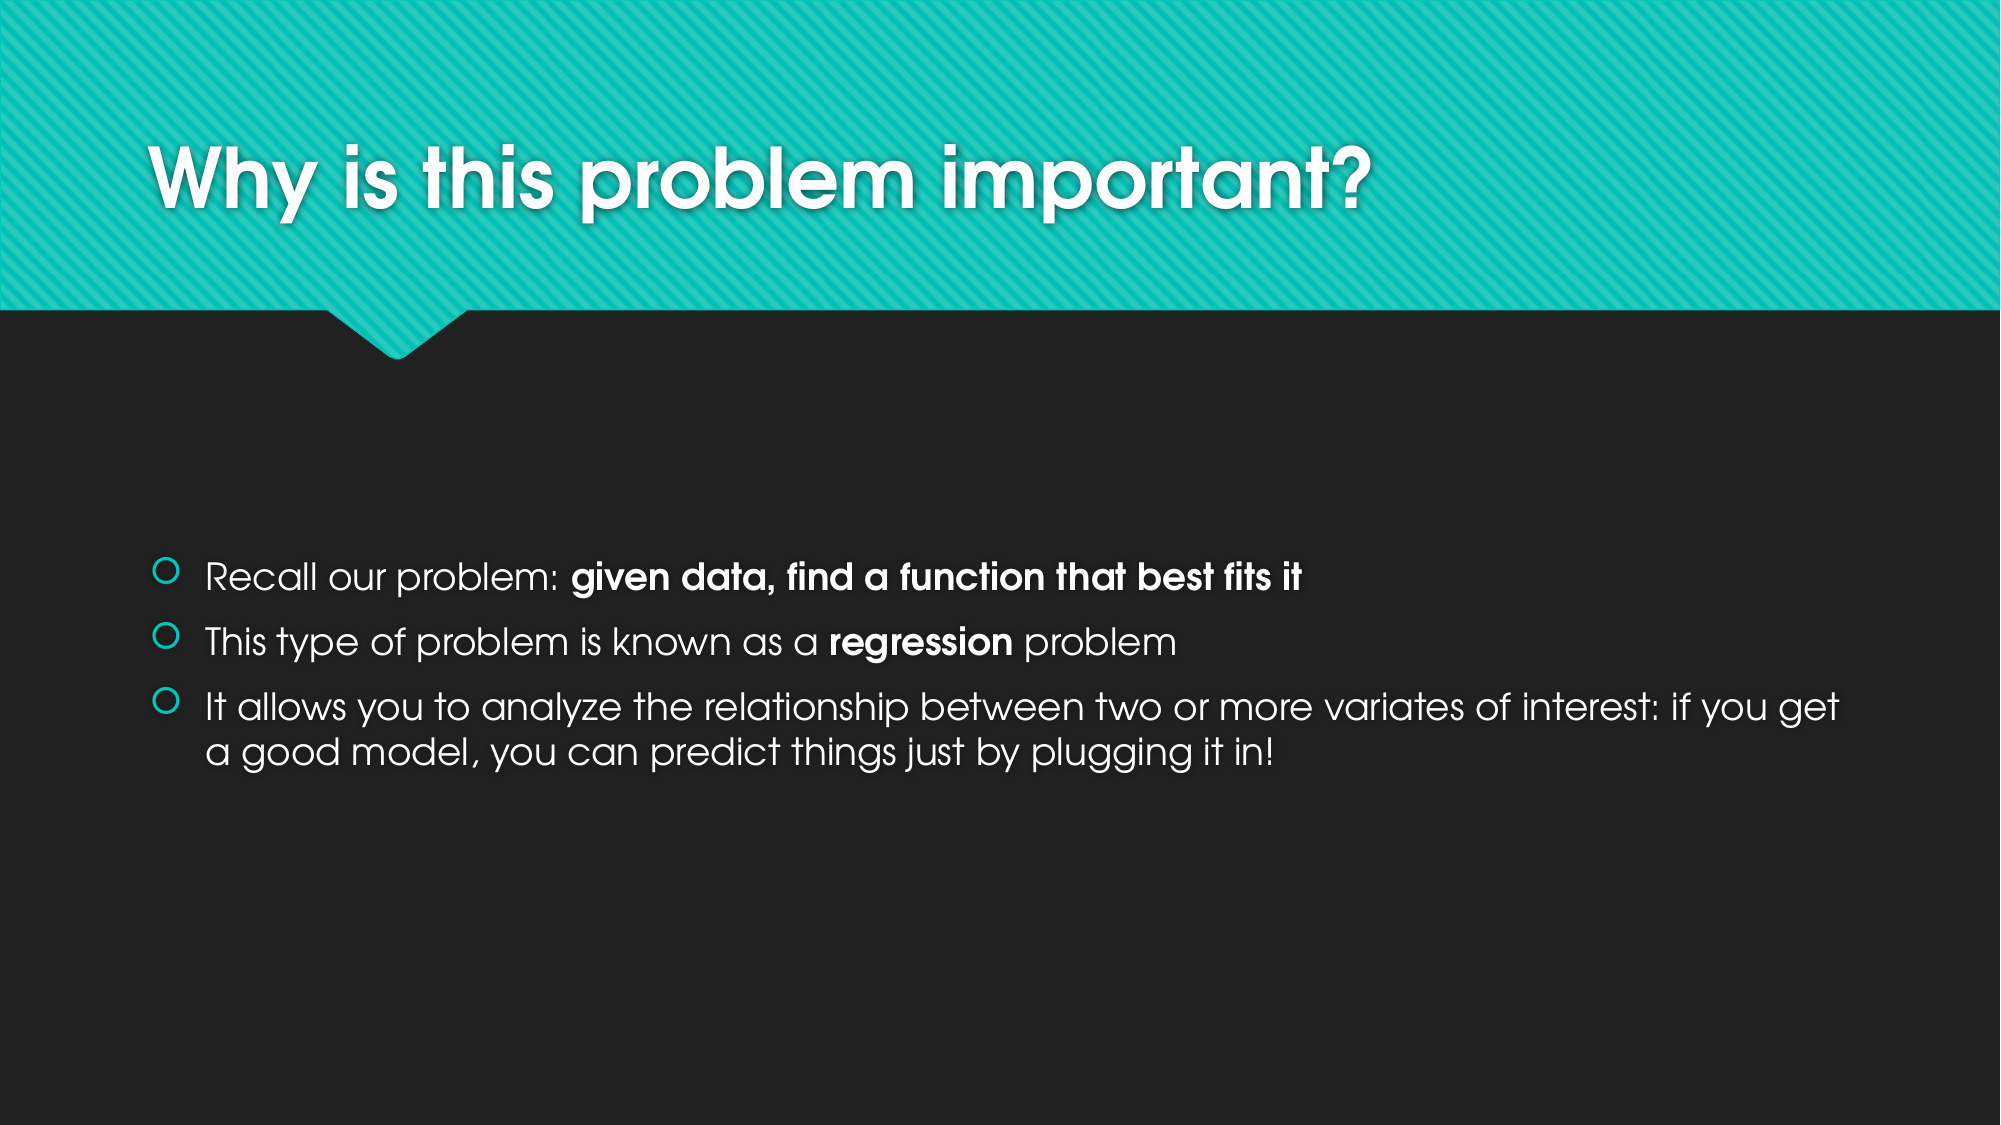

# Why is this problem important?
Recall our problem: given data, find a function that best fits it
This type of problem is known as a regression problem
It allows you to analyze the relationship between two or more variates of interest: if you get a good model, you can predict things just by plugging it in!